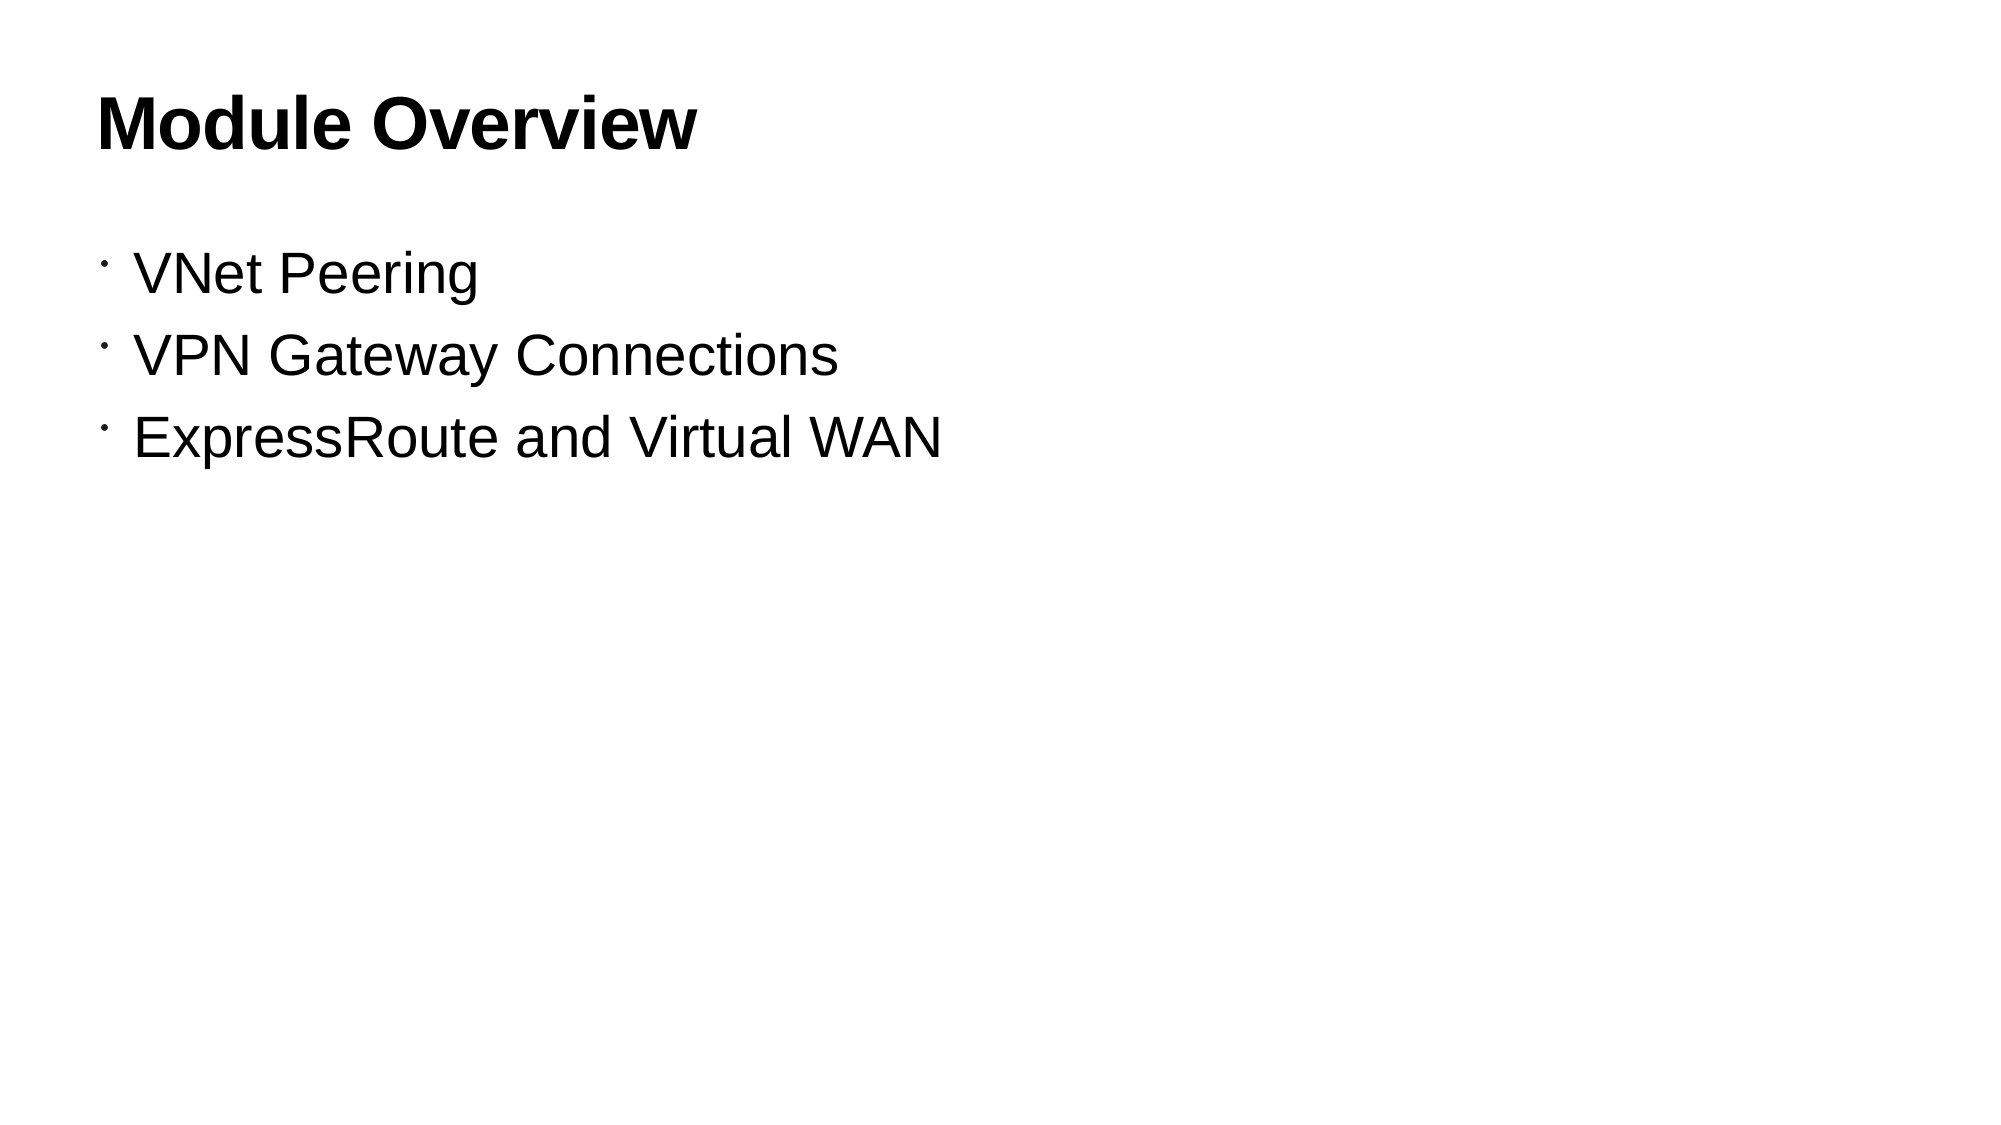

# Module Overview
VNet Peering
VPN Gateway Connections
ExpressRoute and Virtual WAN